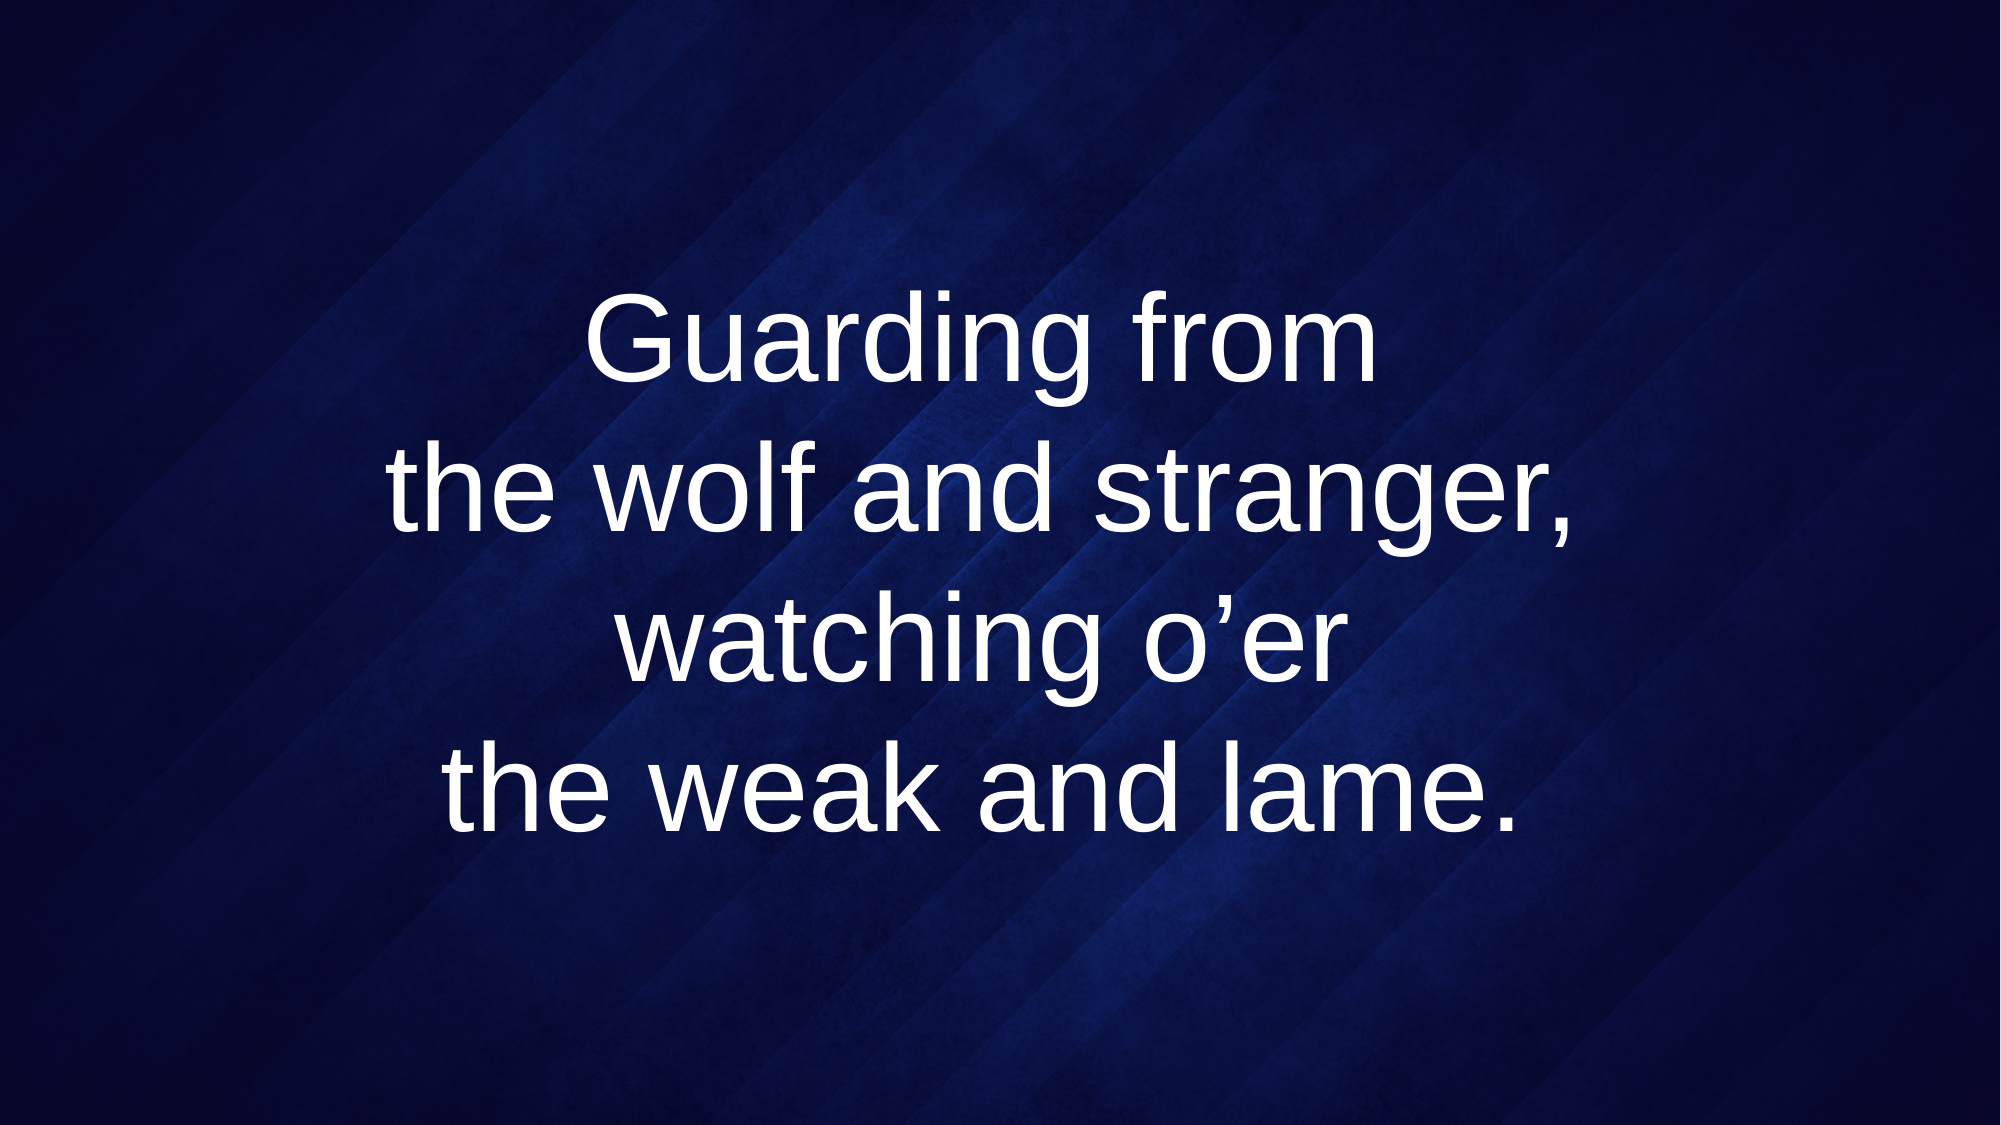

# Guarding from the wolf and stranger, watching o’er the weak and lame.